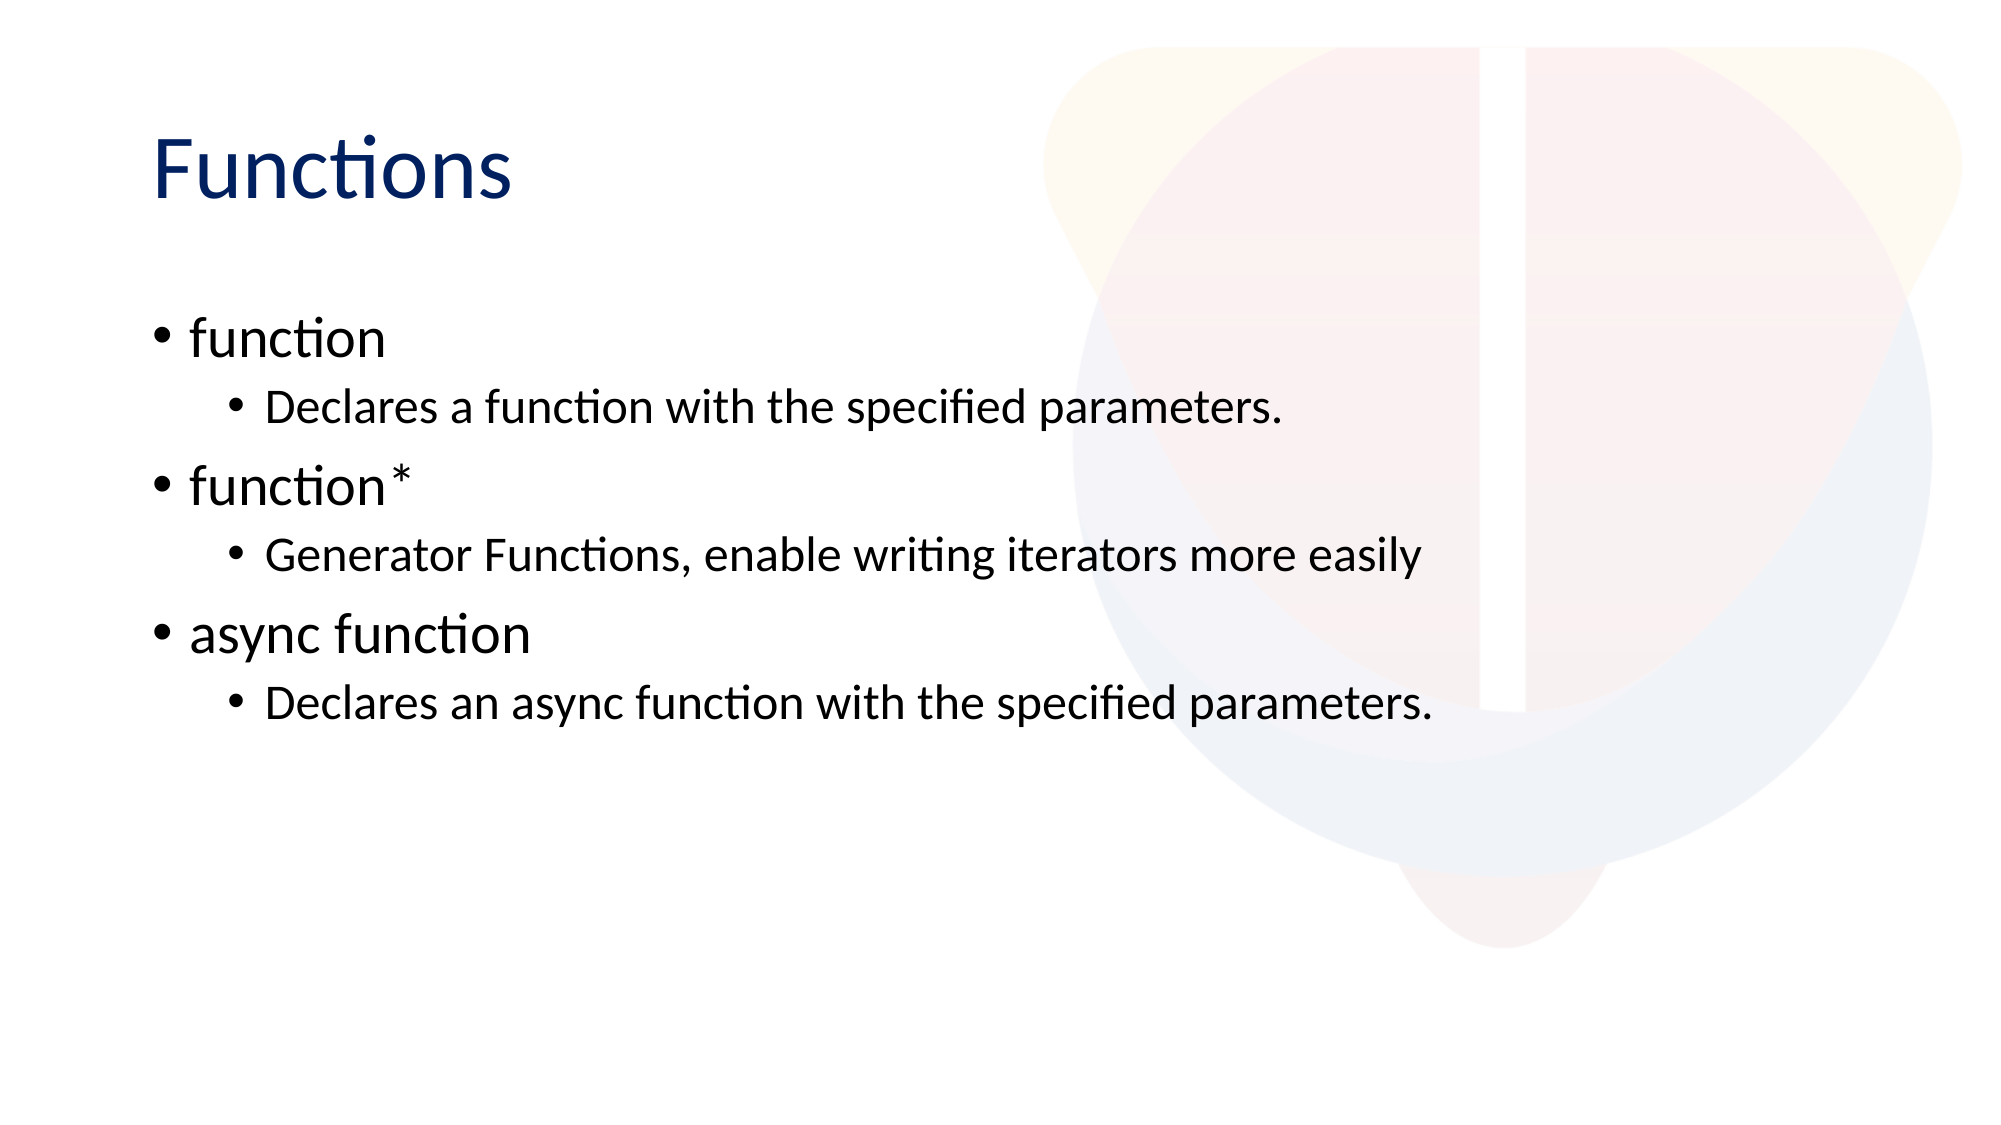

# Functions
function
Declares a function with the specified parameters.
function*
Generator Functions, enable writing iterators more easily
async function
Declares an async function with the specified parameters.